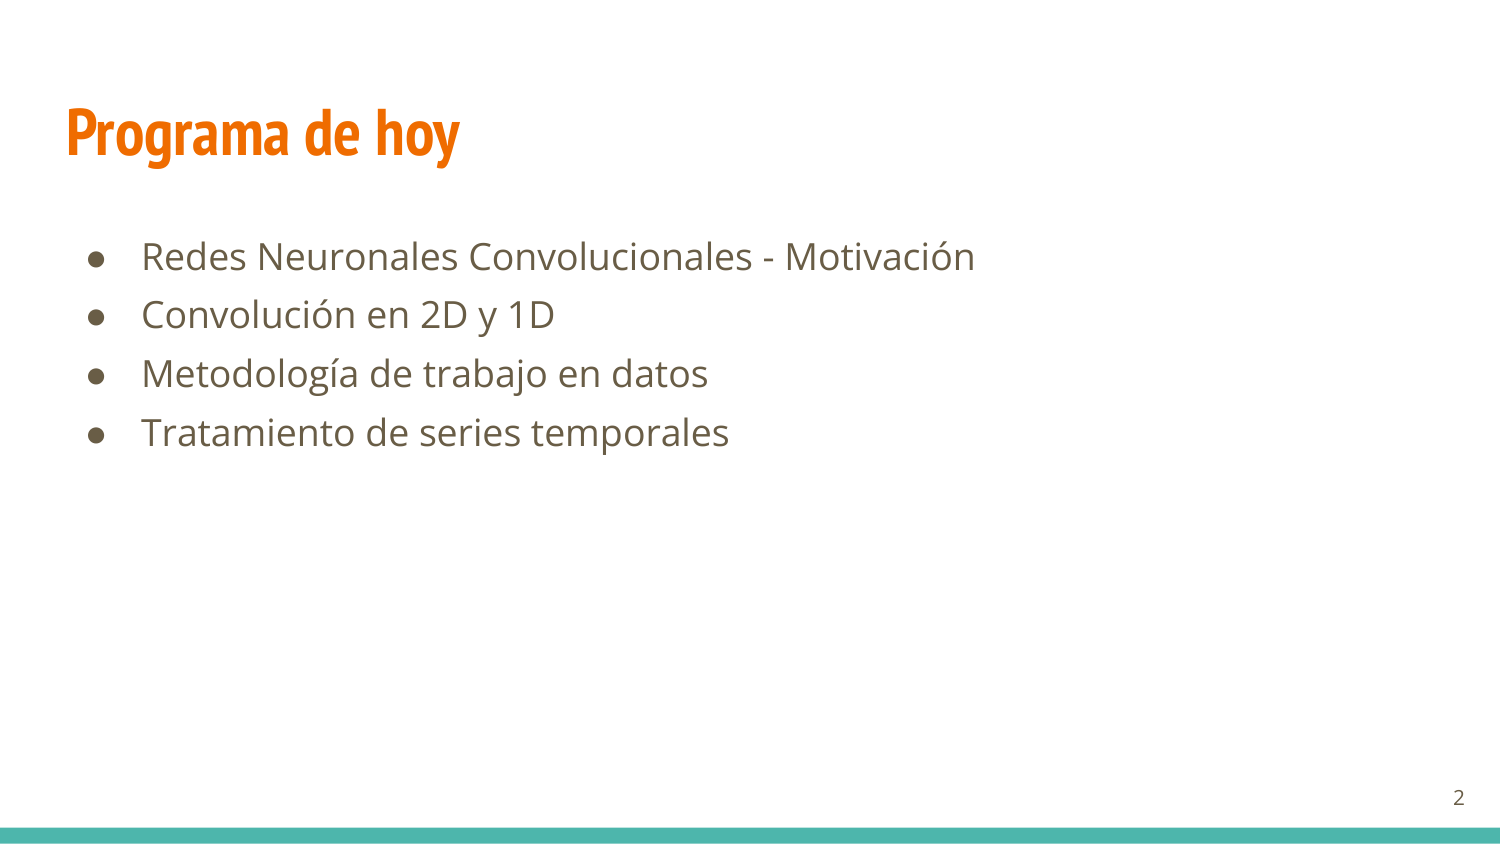

# Programa de hoy
Redes Neuronales Convolucionales - Motivación
Convolución en 2D y 1D
Metodología de trabajo en datos
Tratamiento de series temporales

2